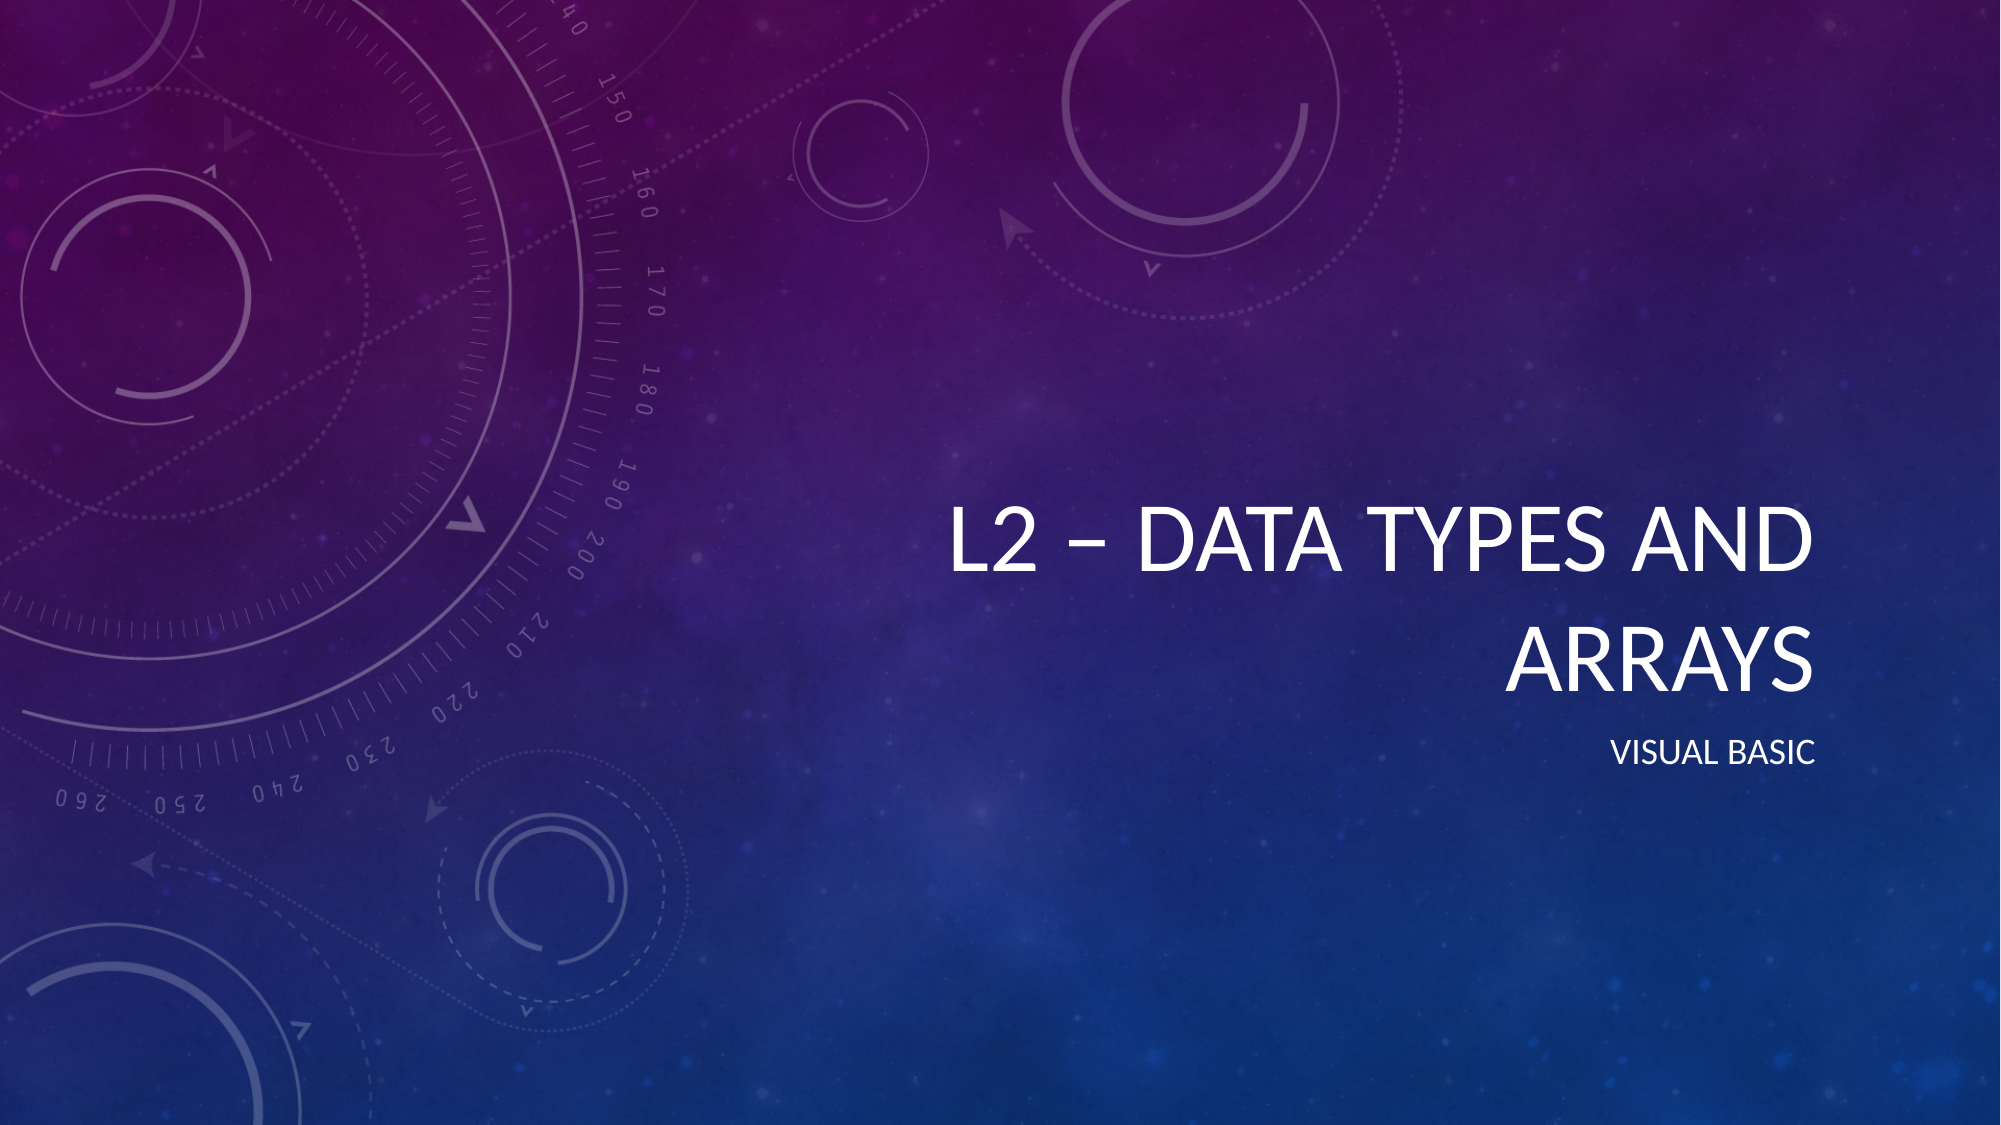

# L2 – Data Types and Arrays
Visual Basic